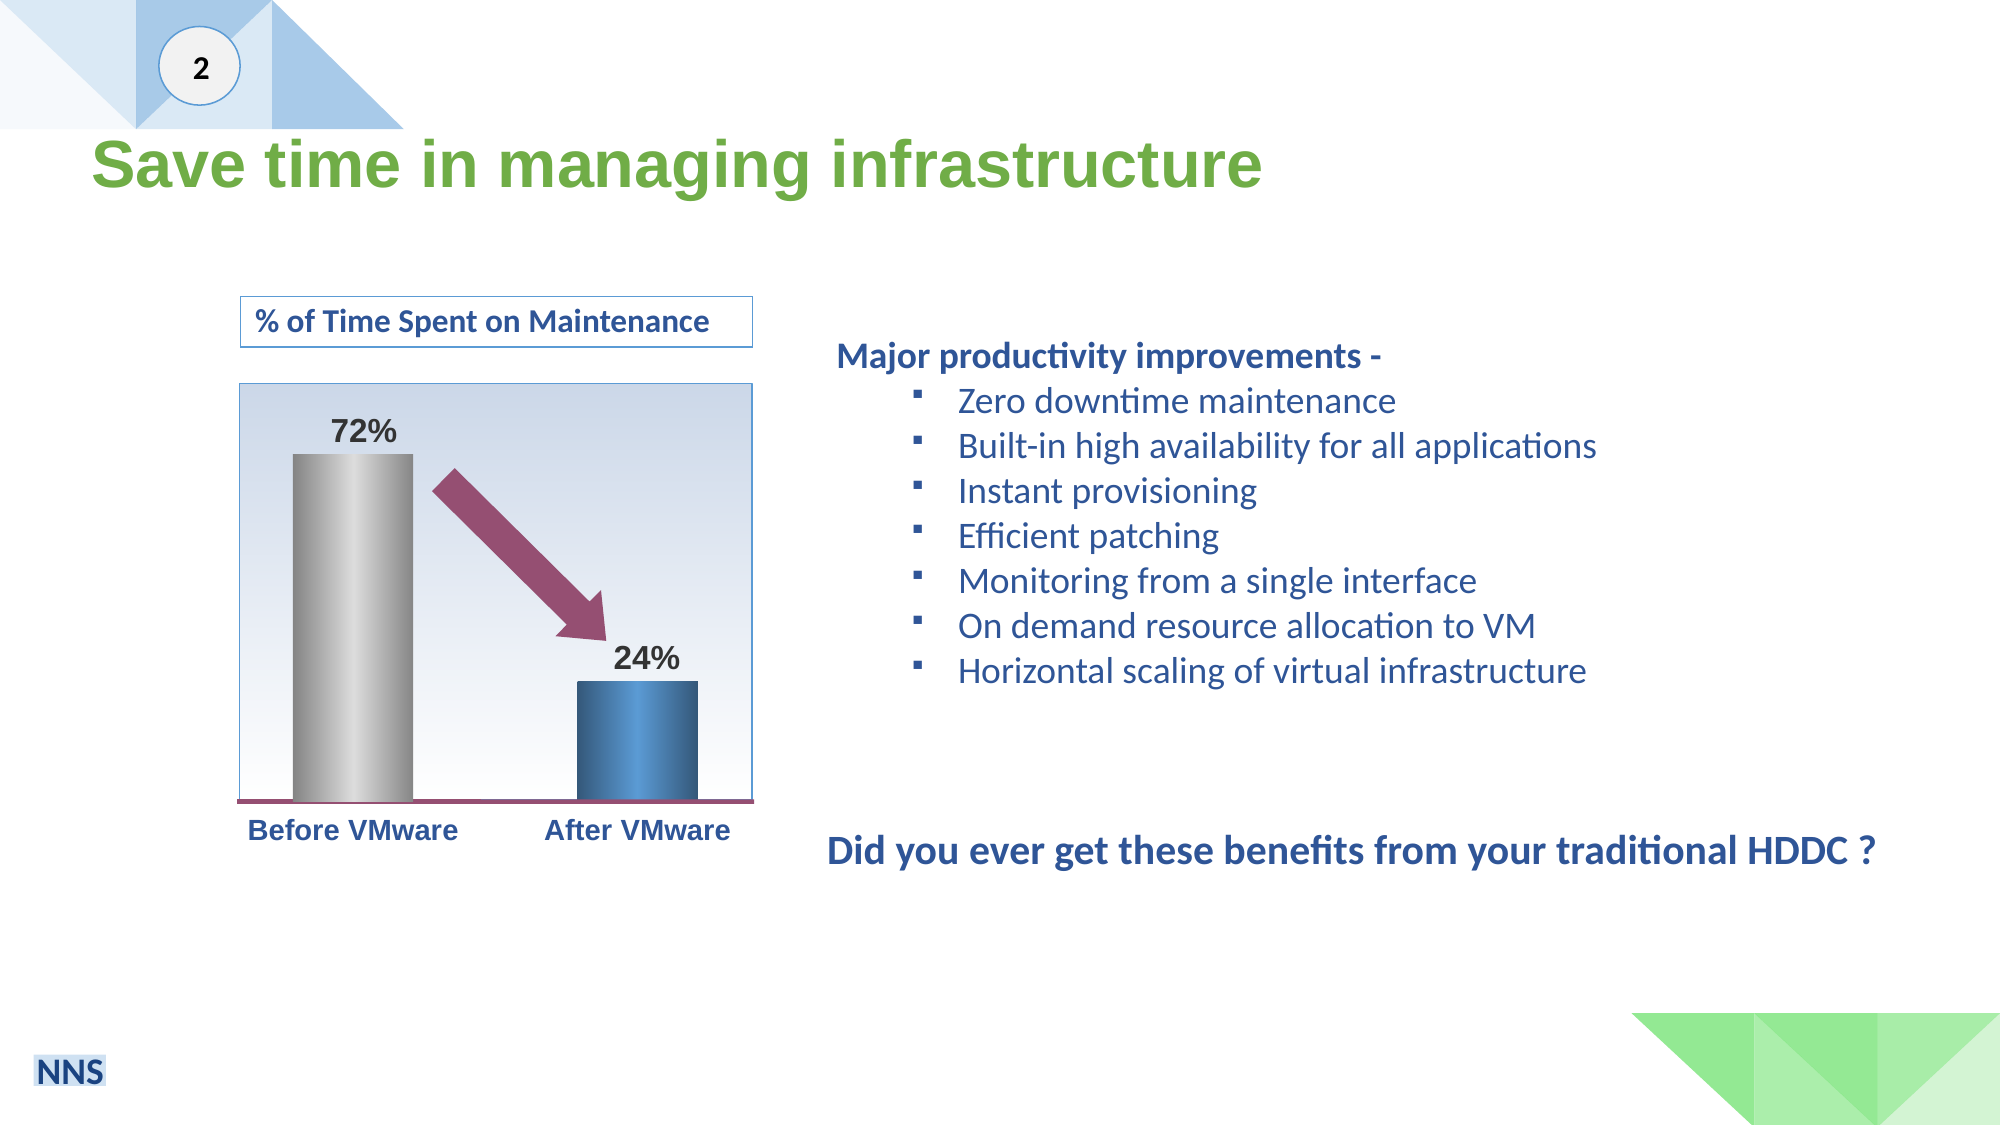

2
Save time in managing infrastructure

Major productivity improvements -
Zero downtime maintenance
Built-in high availability for all applications
Instant provisioning
Efficient patching
Monitoring from a single interface
On demand resource allocation to VM
Horizontal scaling of virtual infrastructure

% of Time Spent on Maintenance

72%

24%

Before VMware
After VMware
Did you ever get these benefits from your traditional HDDC ?

NNS